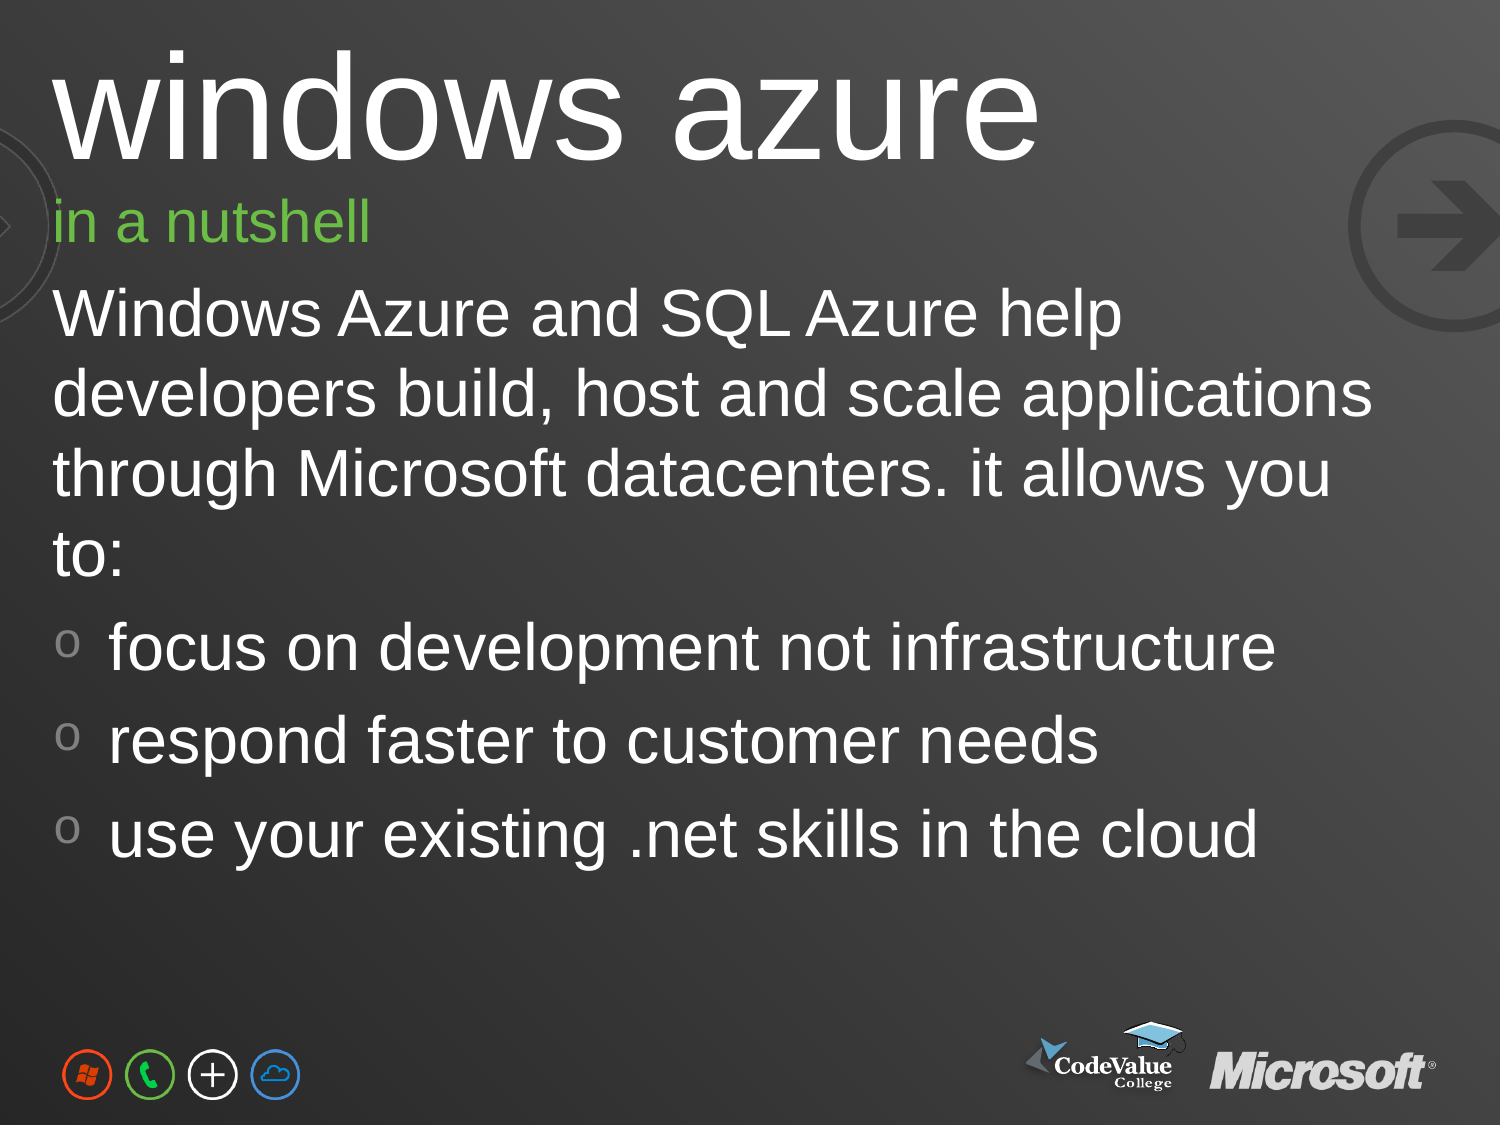

# windows azure
in a nutshell
Windows Azure and SQL Azure help developers build, host and scale applications through Microsoft datacenters. it allows you to:
focus on development not infrastructure
respond faster to customer needs
use your existing .net skills in the cloud